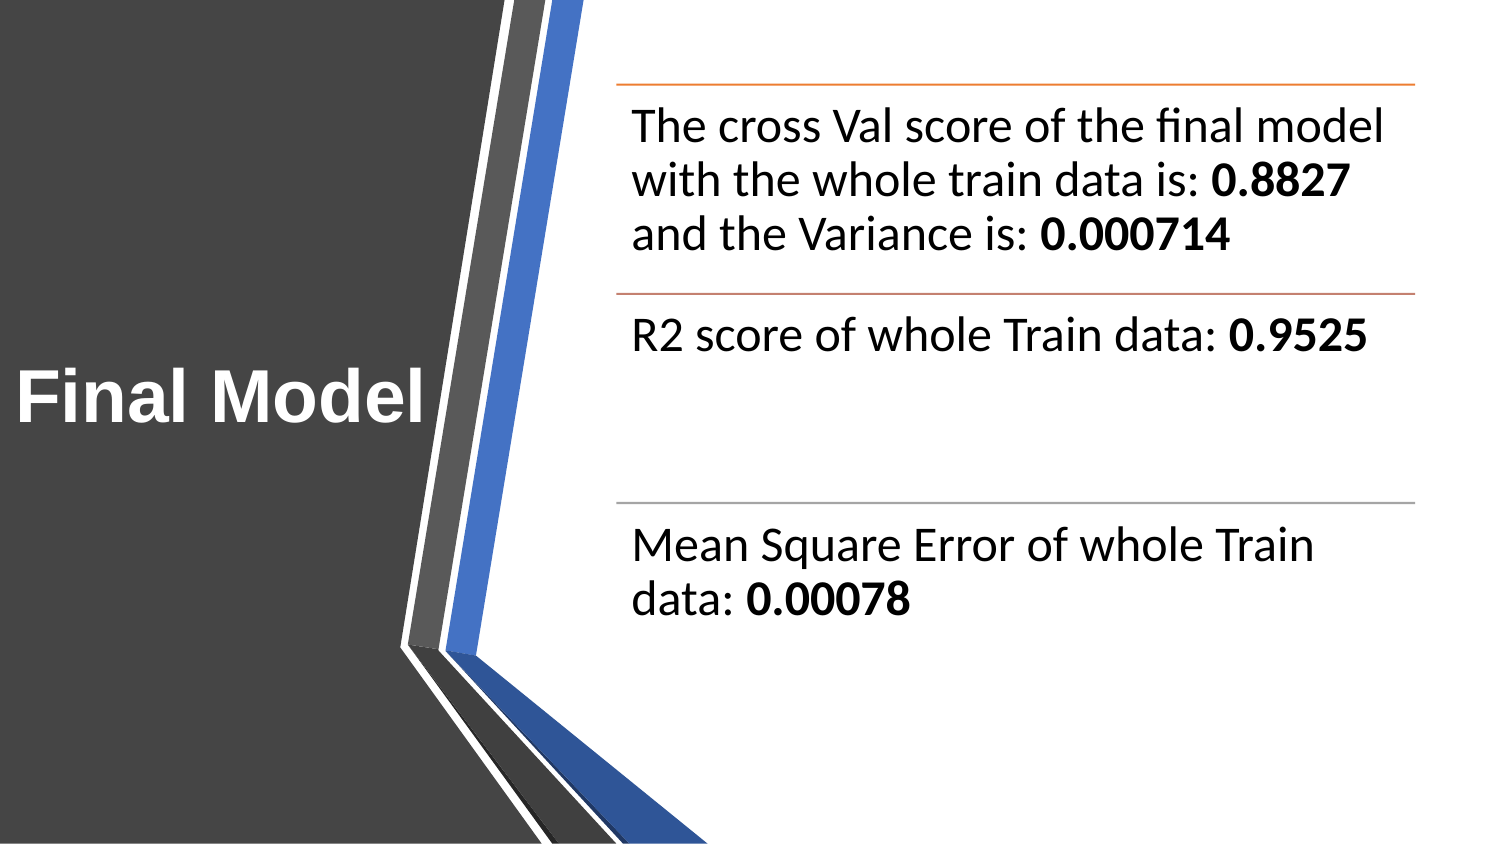

# Final Model
The cross Val score of the final model with the whole train data is: 0.8827 and the Variance is: 0.000714
R2 score of whole Train data: 0.9525
Mean Square Error of whole Train data: 0.00078